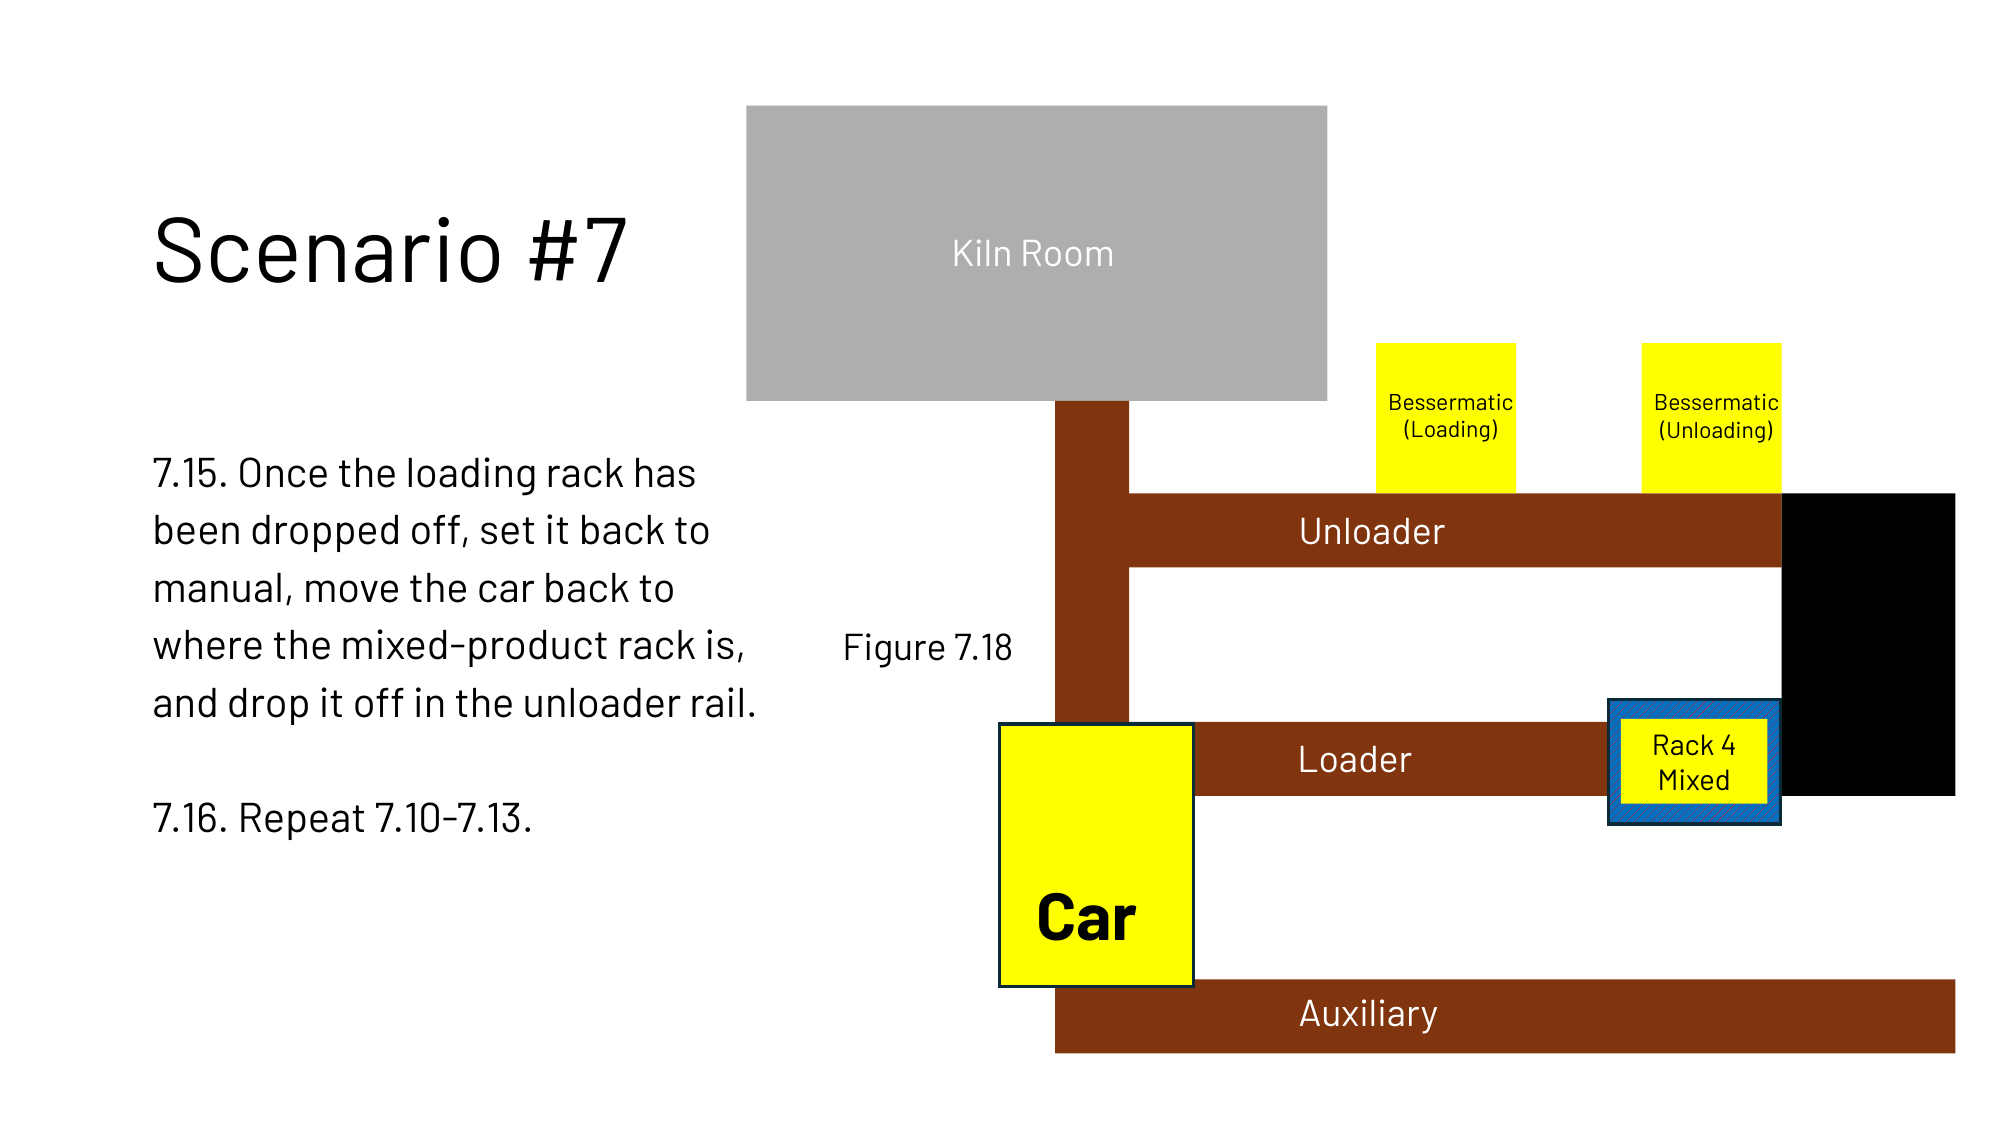

# Scenario #7

Kiln Room

Unloader

Loader
Bessermatic (Loading)
Bessermatic (Unloading)
Figure 7.18

Rack 4
Mixed

Car
Auxiliary
7.15. Once the loading rack has been dropped off, set it back to manual, move the car back to where the mixed-product rack is, and drop it off in the unloader rail.

7.16. Repeat 7.10-7.13.